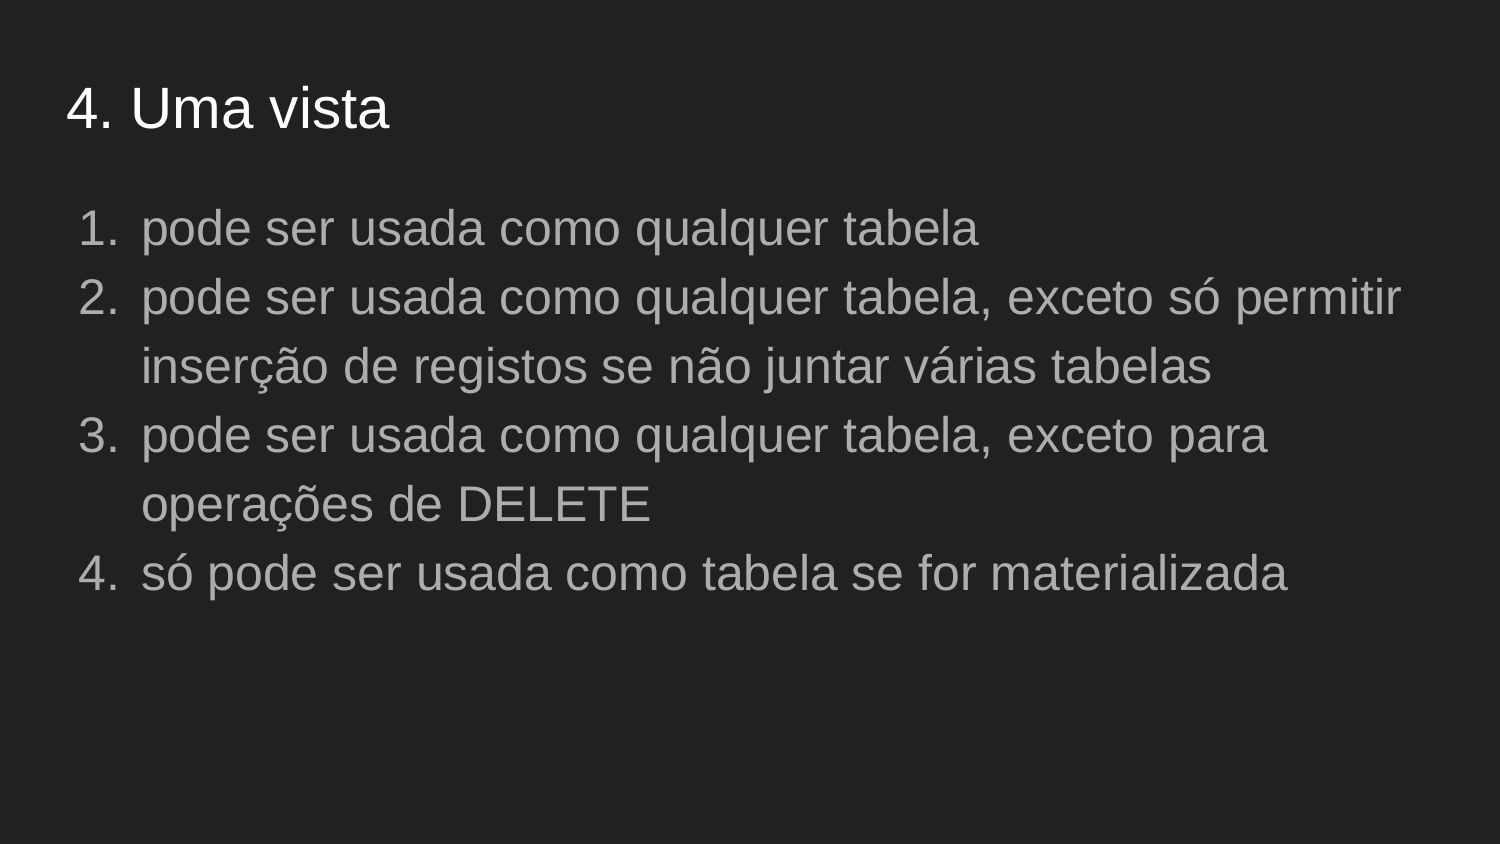

# 4. Uma vista

pode ser usada como qualquer tabela
pode ser usada como qualquer tabela, exceto só permitir inserção de registos se não juntar várias tabelas
pode ser usada como qualquer tabela, exceto para operações de DELETE
só pode ser usada como tabela se for materializada